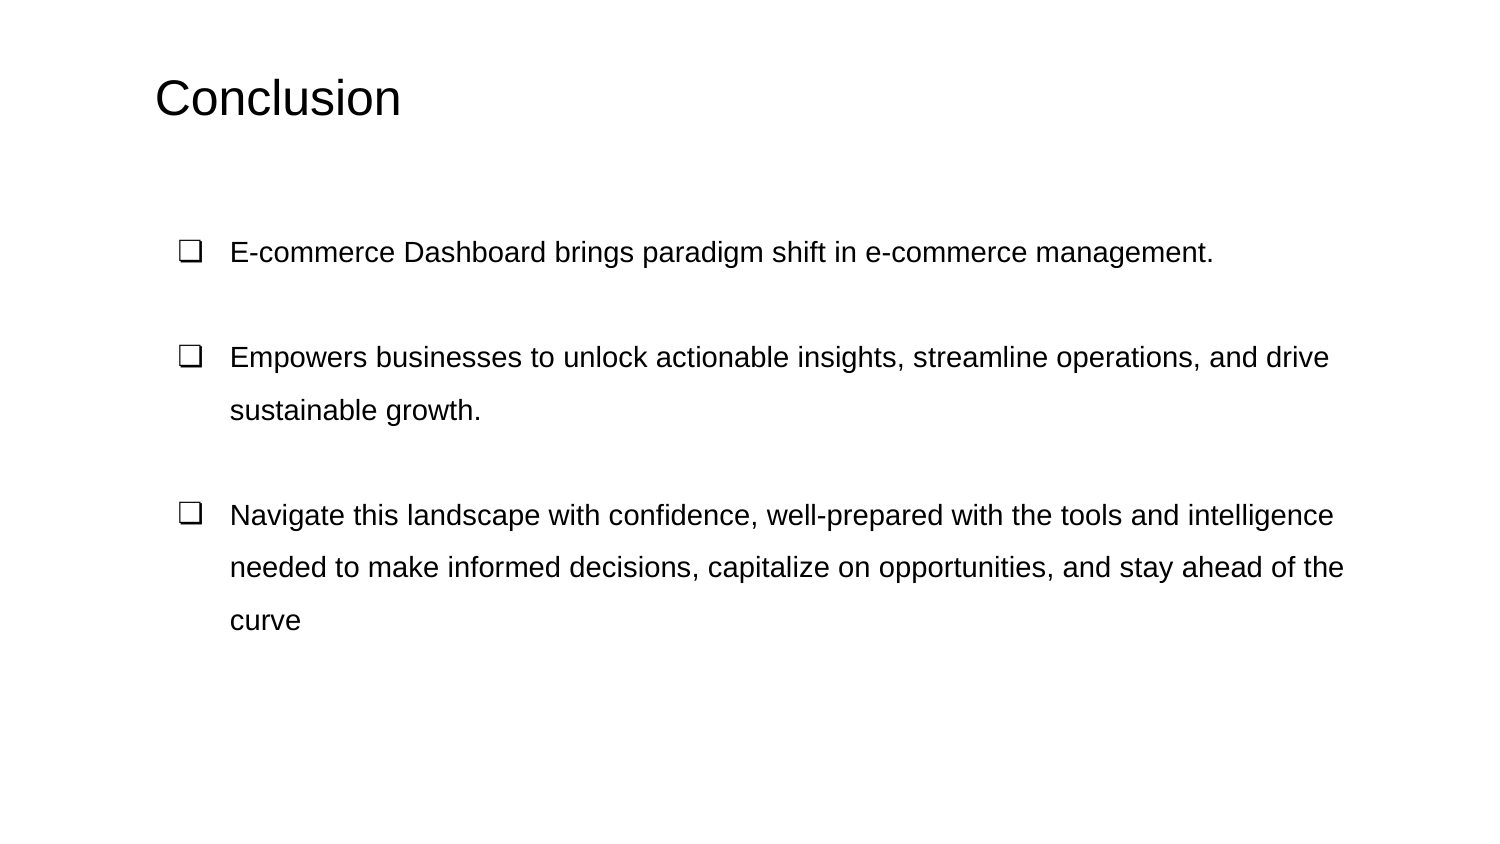

# Conclusion
E-commerce Dashboard brings paradigm shift in e-commerce management.

Empowers businesses to unlock actionable insights, streamline operations, and drive sustainable growth.

Navigate this landscape with confidence, well-prepared with the tools and intelligence needed to make informed decisions, capitalize on opportunities, and stay ahead of the curve